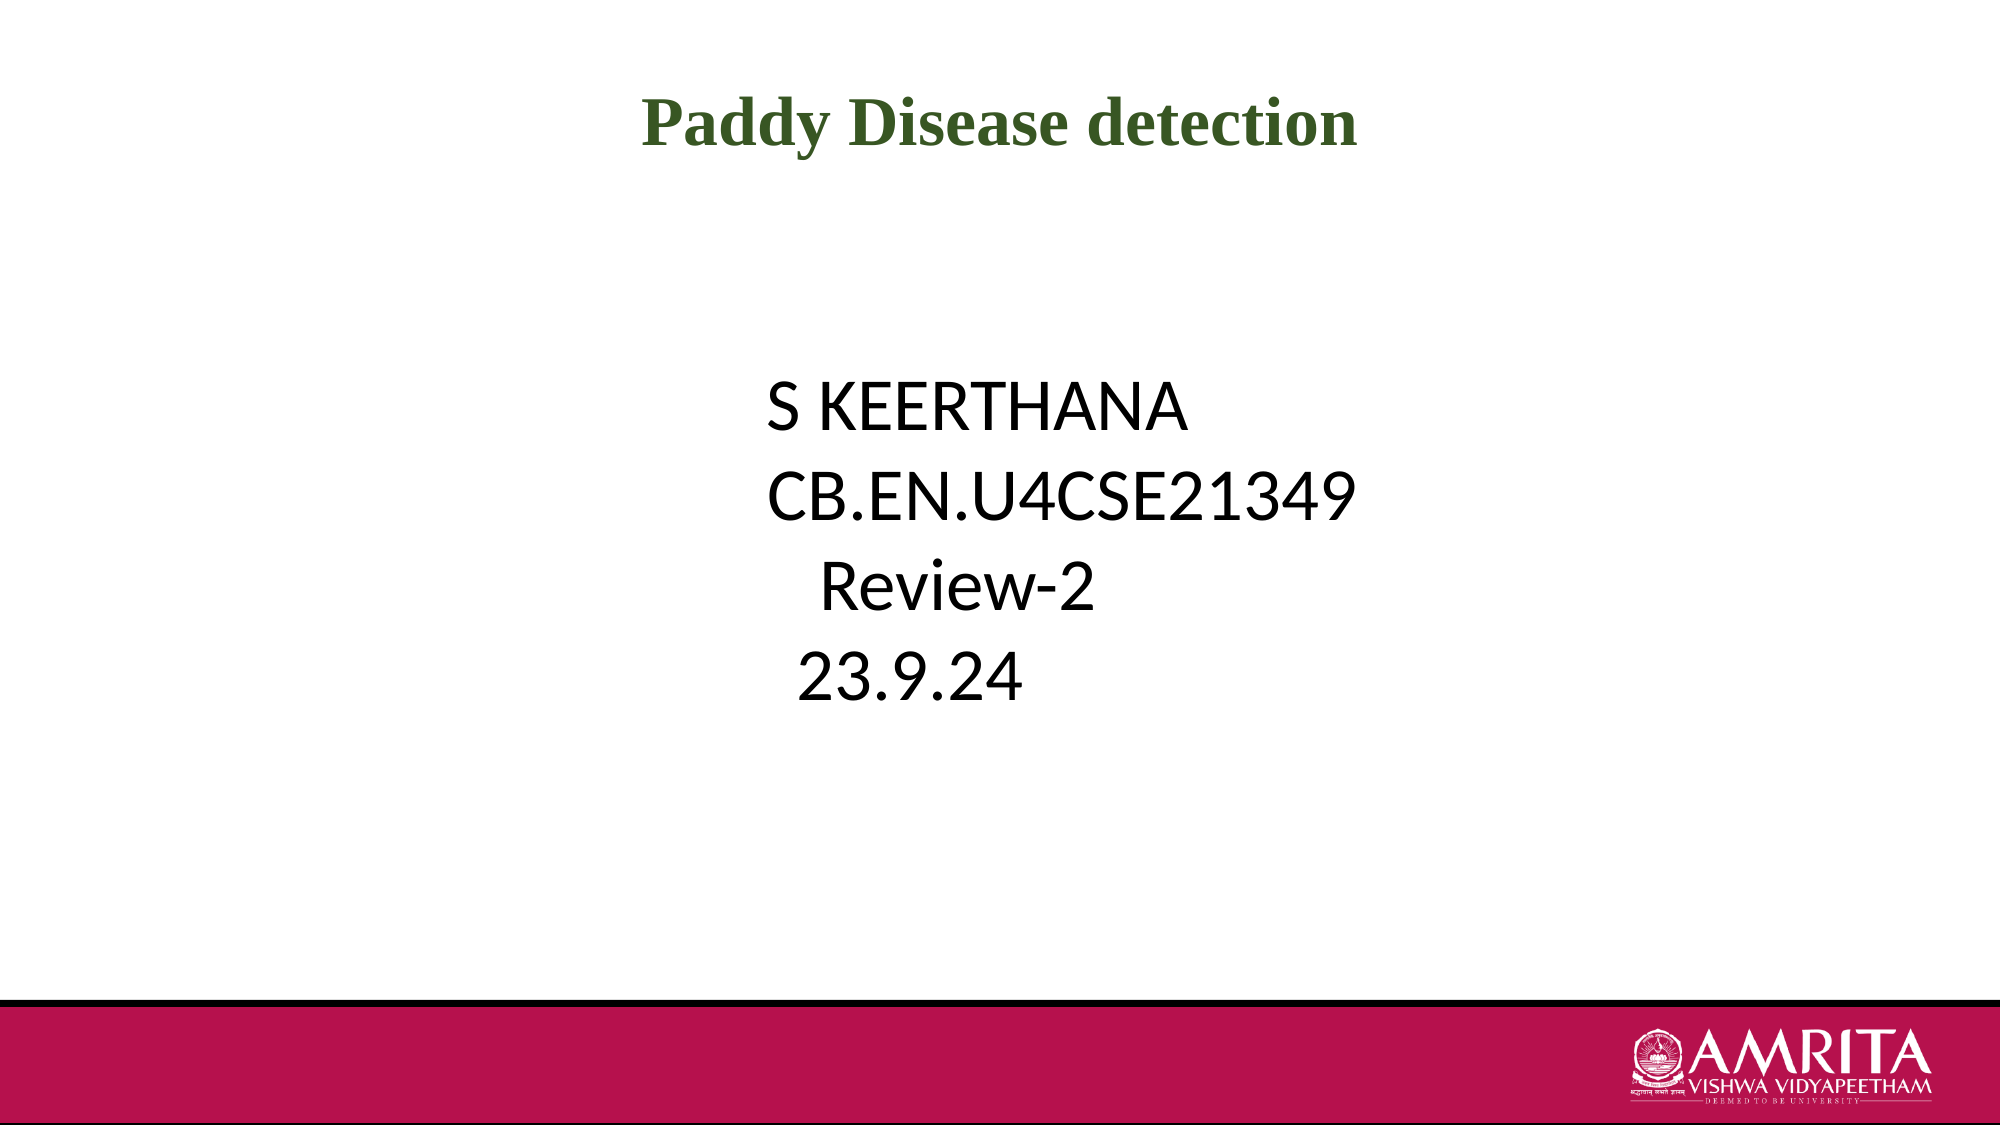

# Paddy Disease detection
S KEERTHANA
          CB.EN.U4CSE21349
Review-2
23.9.24